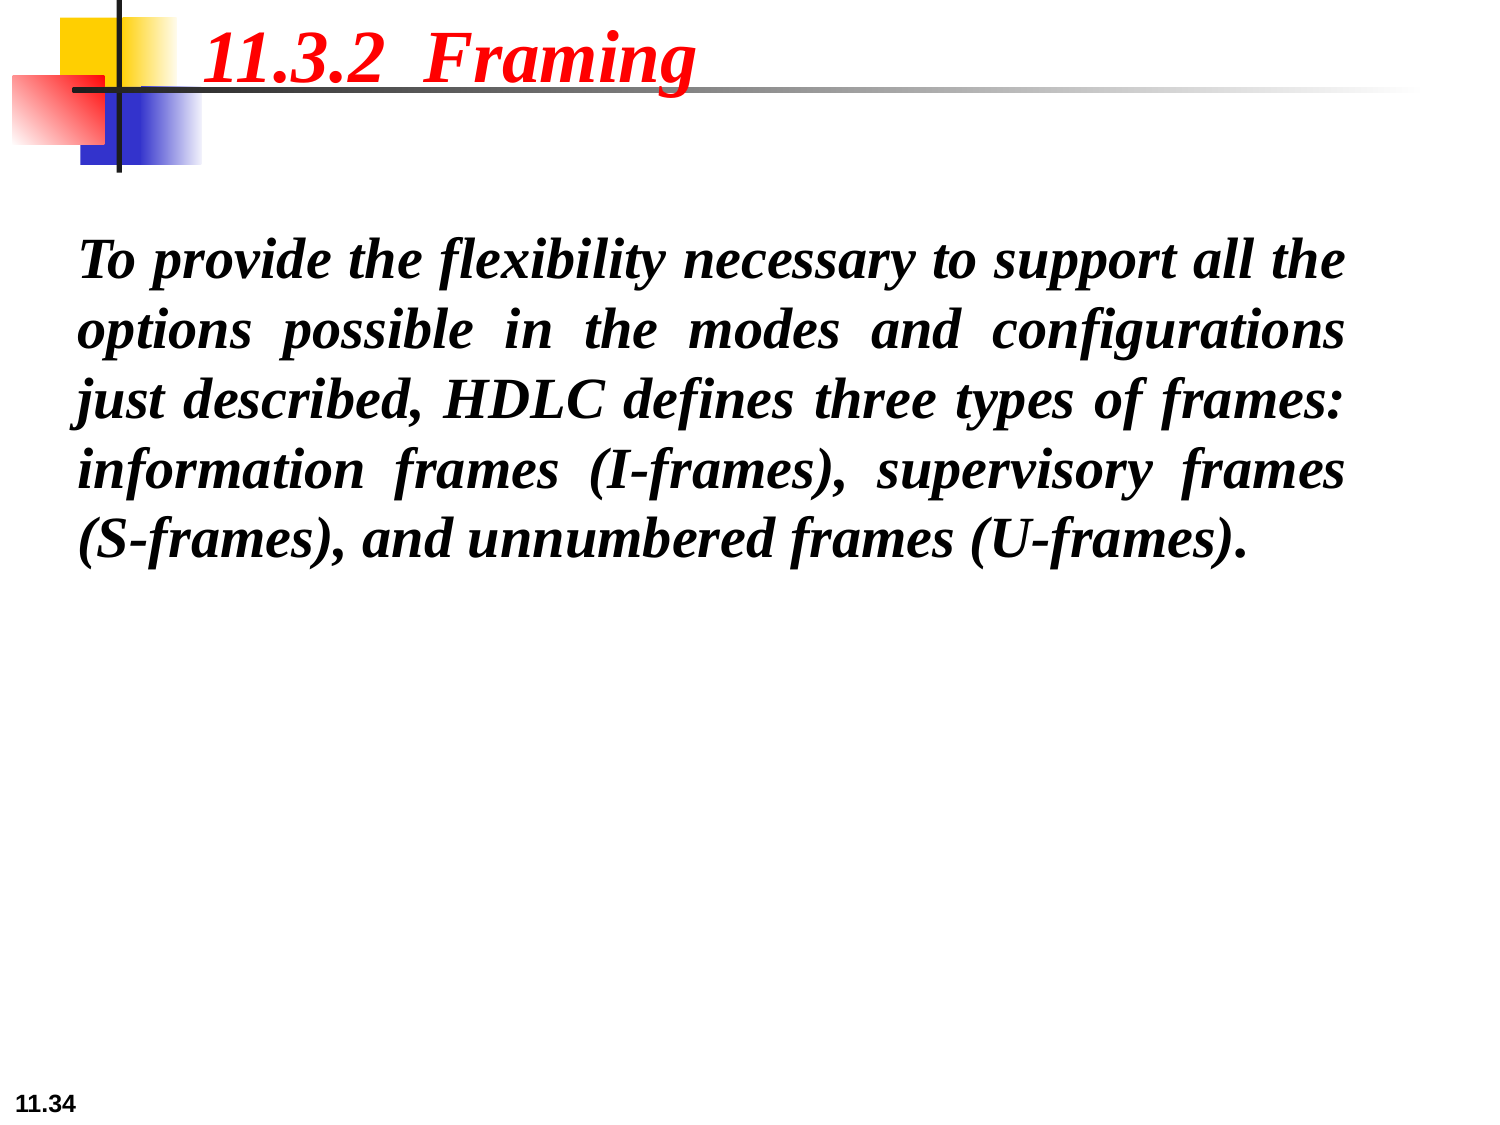

11.3.2  Framing

To provide the flexibility necessary to support all the options possible in the modes and configurations just described, HDLC defines three types of frames: information frames (I-frames), supervisory frames (S-frames), and unnumbered frames (U-frames).
11.34